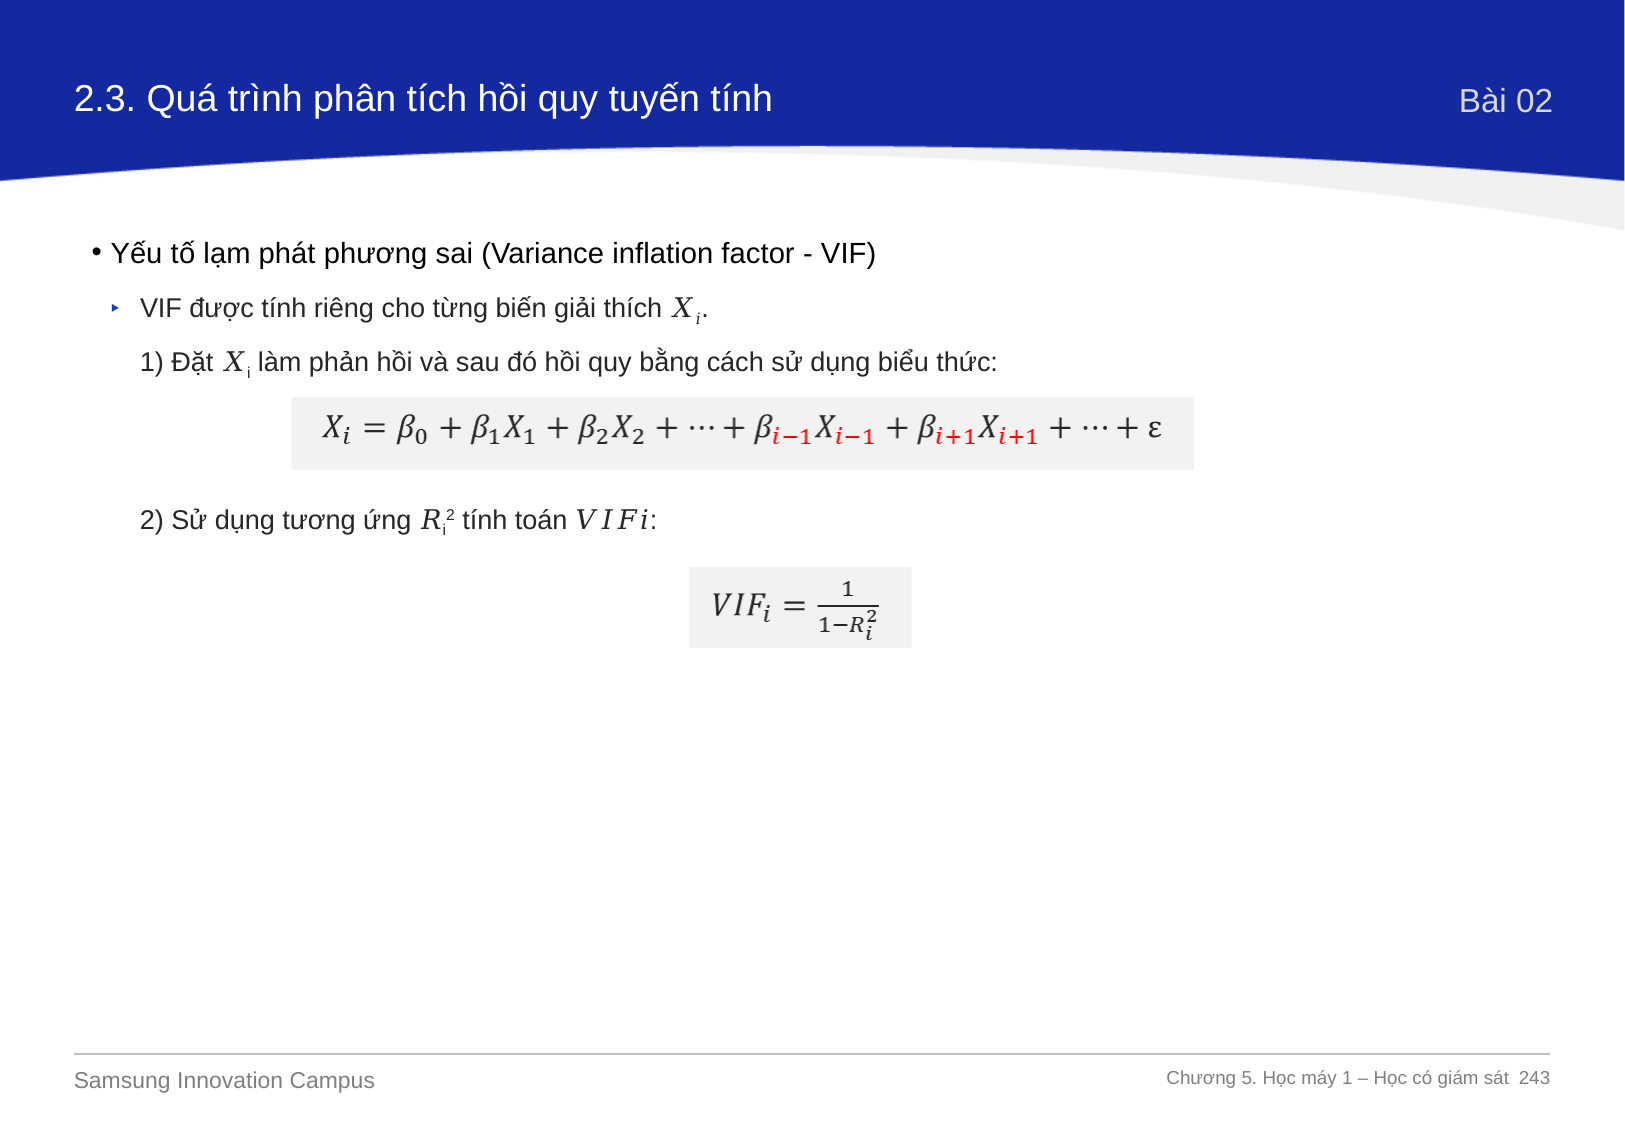

2.3. Quá trình phân tích hồi quy tuyến tính
Bài 02
Yếu tố lạm phát phương sai (Variance inflation factor - VIF)
VIF được tính riêng cho từng biến giải thích 𝑋𝑖.
1) Đặt 𝑋i làm phản hồi và sau đó hồi quy bằng cách sử dụng biểu thức:

2) Sử dụng tương ứng 𝑅i2 tính toán 𝑉𝐼𝐹𝑖: